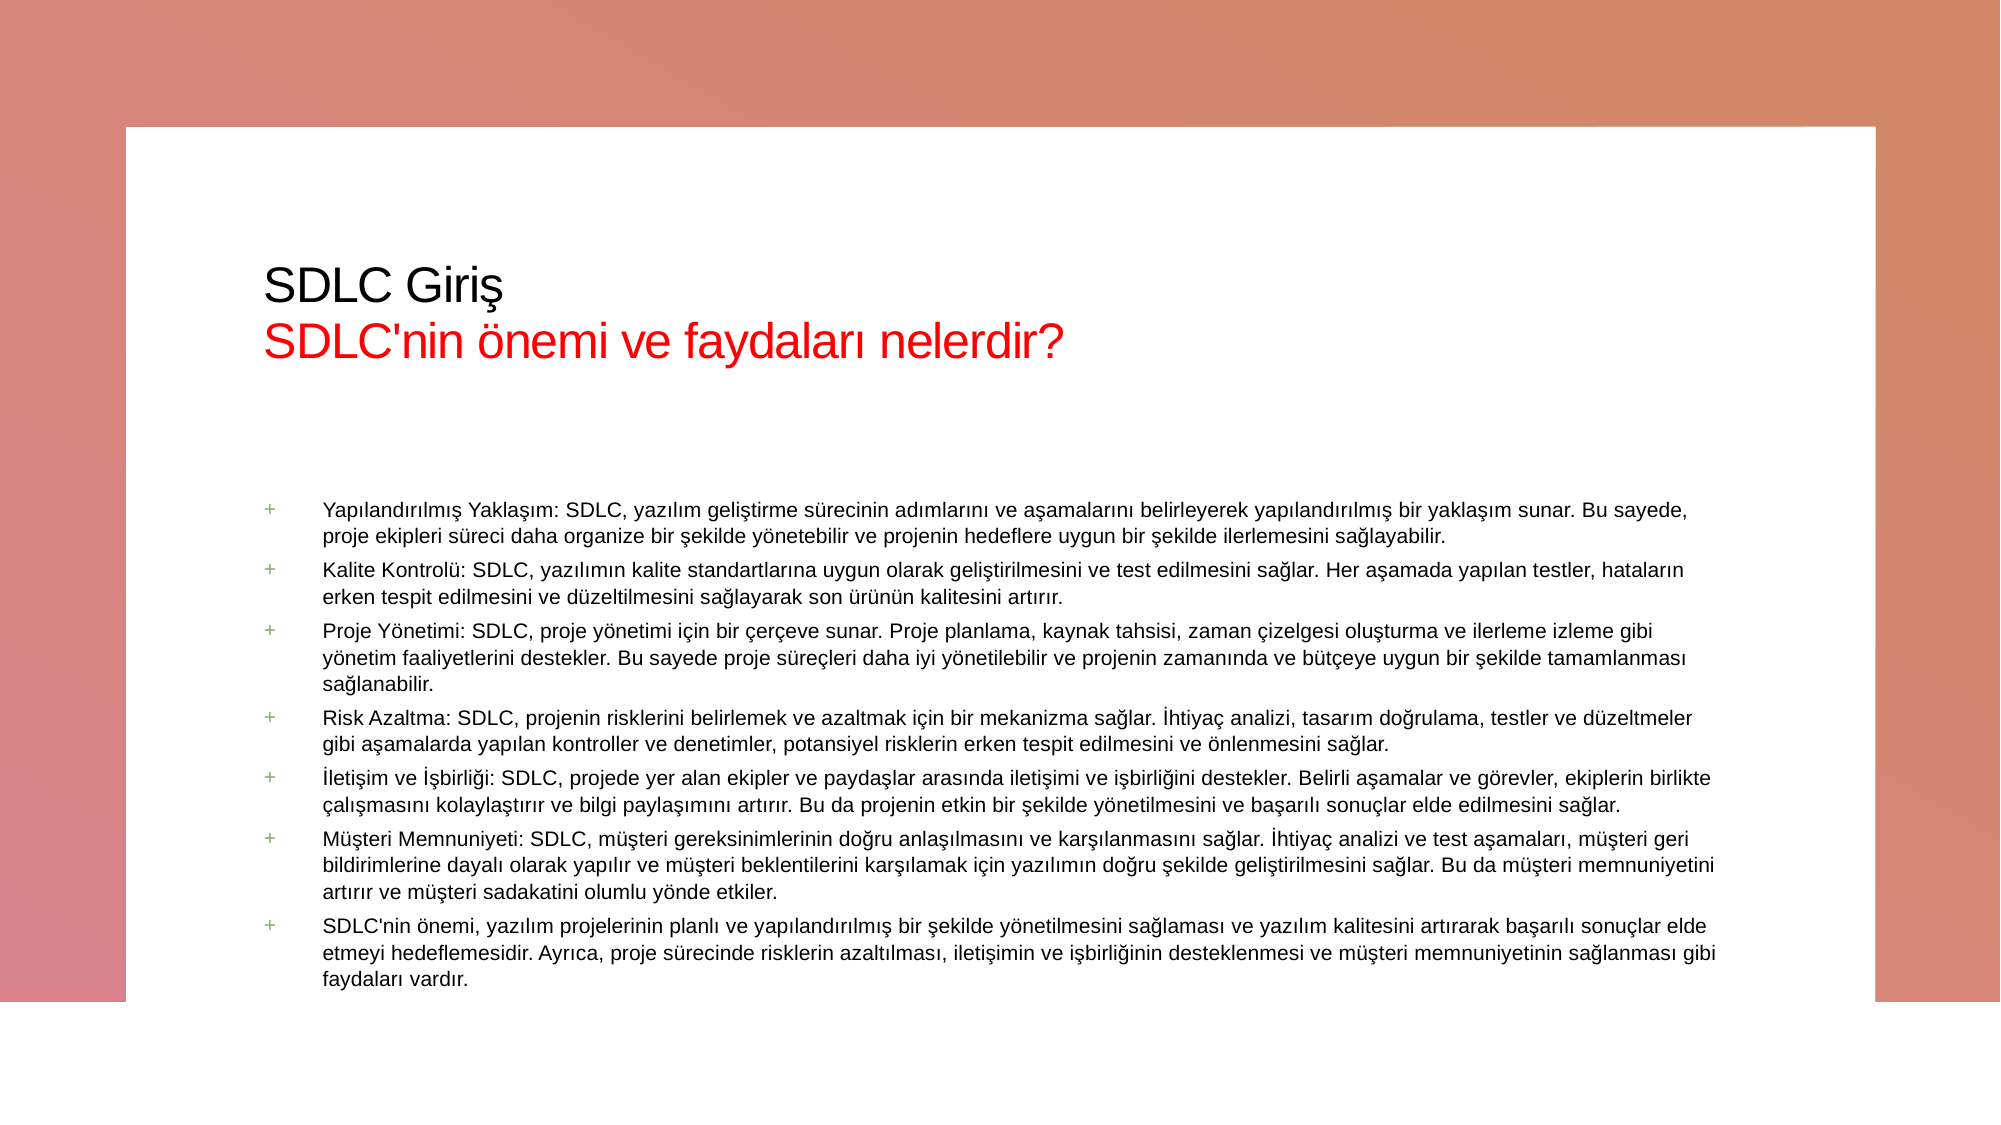

# SDLC Giriş SDLC'nin önemi ve faydaları nelerdir?
Yapılandırılmış Yaklaşım: SDLC, yazılım geliştirme sürecinin adımlarını ve aşamalarını belirleyerek yapılandırılmış bir yaklaşım sunar. Bu sayede, proje ekipleri süreci daha organize bir şekilde yönetebilir ve projenin hedeflere uygun bir şekilde ilerlemesini sağlayabilir.
Kalite Kontrolü: SDLC, yazılımın kalite standartlarına uygun olarak geliştirilmesini ve test edilmesini sağlar. Her aşamada yapılan testler, hataların erken tespit edilmesini ve düzeltilmesini sağlayarak son ürünün kalitesini artırır.
Proje Yönetimi: SDLC, proje yönetimi için bir çerçeve sunar. Proje planlama, kaynak tahsisi, zaman çizelgesi oluşturma ve ilerleme izleme gibi yönetim faaliyetlerini destekler. Bu sayede proje süreçleri daha iyi yönetilebilir ve projenin zamanında ve bütçeye uygun bir şekilde tamamlanması sağlanabilir.
Risk Azaltma: SDLC, projenin risklerini belirlemek ve azaltmak için bir mekanizma sağlar. İhtiyaç analizi, tasarım doğrulama, testler ve düzeltmeler gibi aşamalarda yapılan kontroller ve denetimler, potansiyel risklerin erken tespit edilmesini ve önlenmesini sağlar.
İletişim ve İşbirliği: SDLC, projede yer alan ekipler ve paydaşlar arasında iletişimi ve işbirliğini destekler. Belirli aşamalar ve görevler, ekiplerin birlikte çalışmasını kolaylaştırır ve bilgi paylaşımını artırır. Bu da projenin etkin bir şekilde yönetilmesini ve başarılı sonuçlar elde edilmesini sağlar.
Müşteri Memnuniyeti: SDLC, müşteri gereksinimlerinin doğru anlaşılmasını ve karşılanmasını sağlar. İhtiyaç analizi ve test aşamaları, müşteri geri bildirimlerine dayalı olarak yapılır ve müşteri beklentilerini karşılamak için yazılımın doğru şekilde geliştirilmesini sağlar. Bu da müşteri memnuniyetini artırır ve müşteri sadakatini olumlu yönde etkiler.
SDLC'nin önemi, yazılım projelerinin planlı ve yapılandırılmış bir şekilde yönetilmesini sağlaması ve yazılım kalitesini artırarak başarılı sonuçlar elde etmeyi hedeflemesidir. Ayrıca, proje sürecinde risklerin azaltılması, iletişimin ve işbirliğinin desteklenmesi ve müşteri memnuniyetinin sağlanması gibi faydaları vardır.